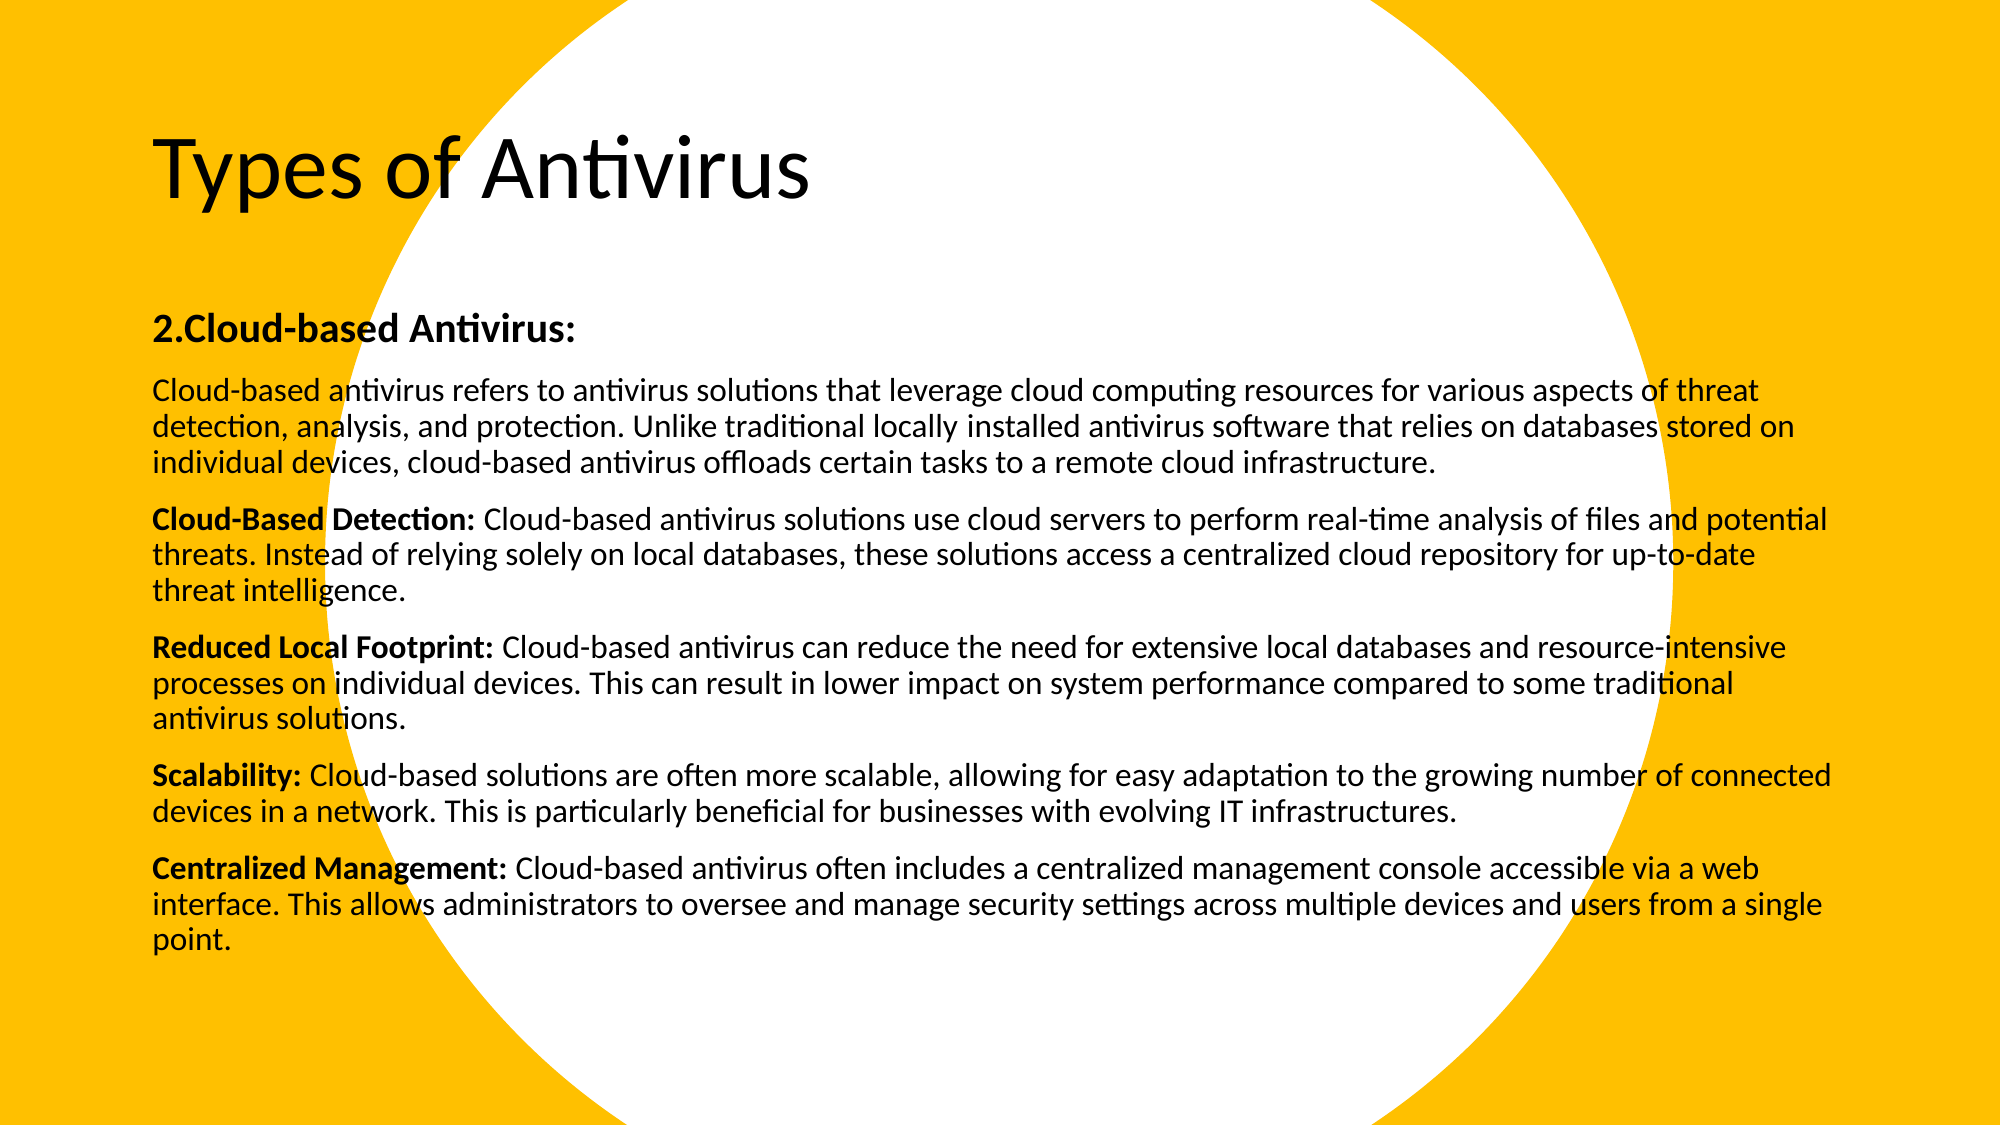

# Types of Antivirus
2.Cloud-based Antivirus:
Cloud-based antivirus refers to antivirus solutions that leverage cloud computing resources for various aspects of threat detection, analysis, and protection. Unlike traditional locally installed antivirus software that relies on databases stored on individual devices, cloud-based antivirus offloads certain tasks to a remote cloud infrastructure.
Cloud-Based Detection: Cloud-based antivirus solutions use cloud servers to perform real-time analysis of files and potential threats. Instead of relying solely on local databases, these solutions access a centralized cloud repository for up-to-date threat intelligence.
Reduced Local Footprint: Cloud-based antivirus can reduce the need for extensive local databases and resource-intensive processes on individual devices. This can result in lower impact on system performance compared to some traditional antivirus solutions.
Scalability: Cloud-based solutions are often more scalable, allowing for easy adaptation to the growing number of connected devices in a network. This is particularly beneficial for businesses with evolving IT infrastructures.
Centralized Management: Cloud-based antivirus often includes a centralized management console accessible via a web interface. This allows administrators to oversee and manage security settings across multiple devices and users from a single point.